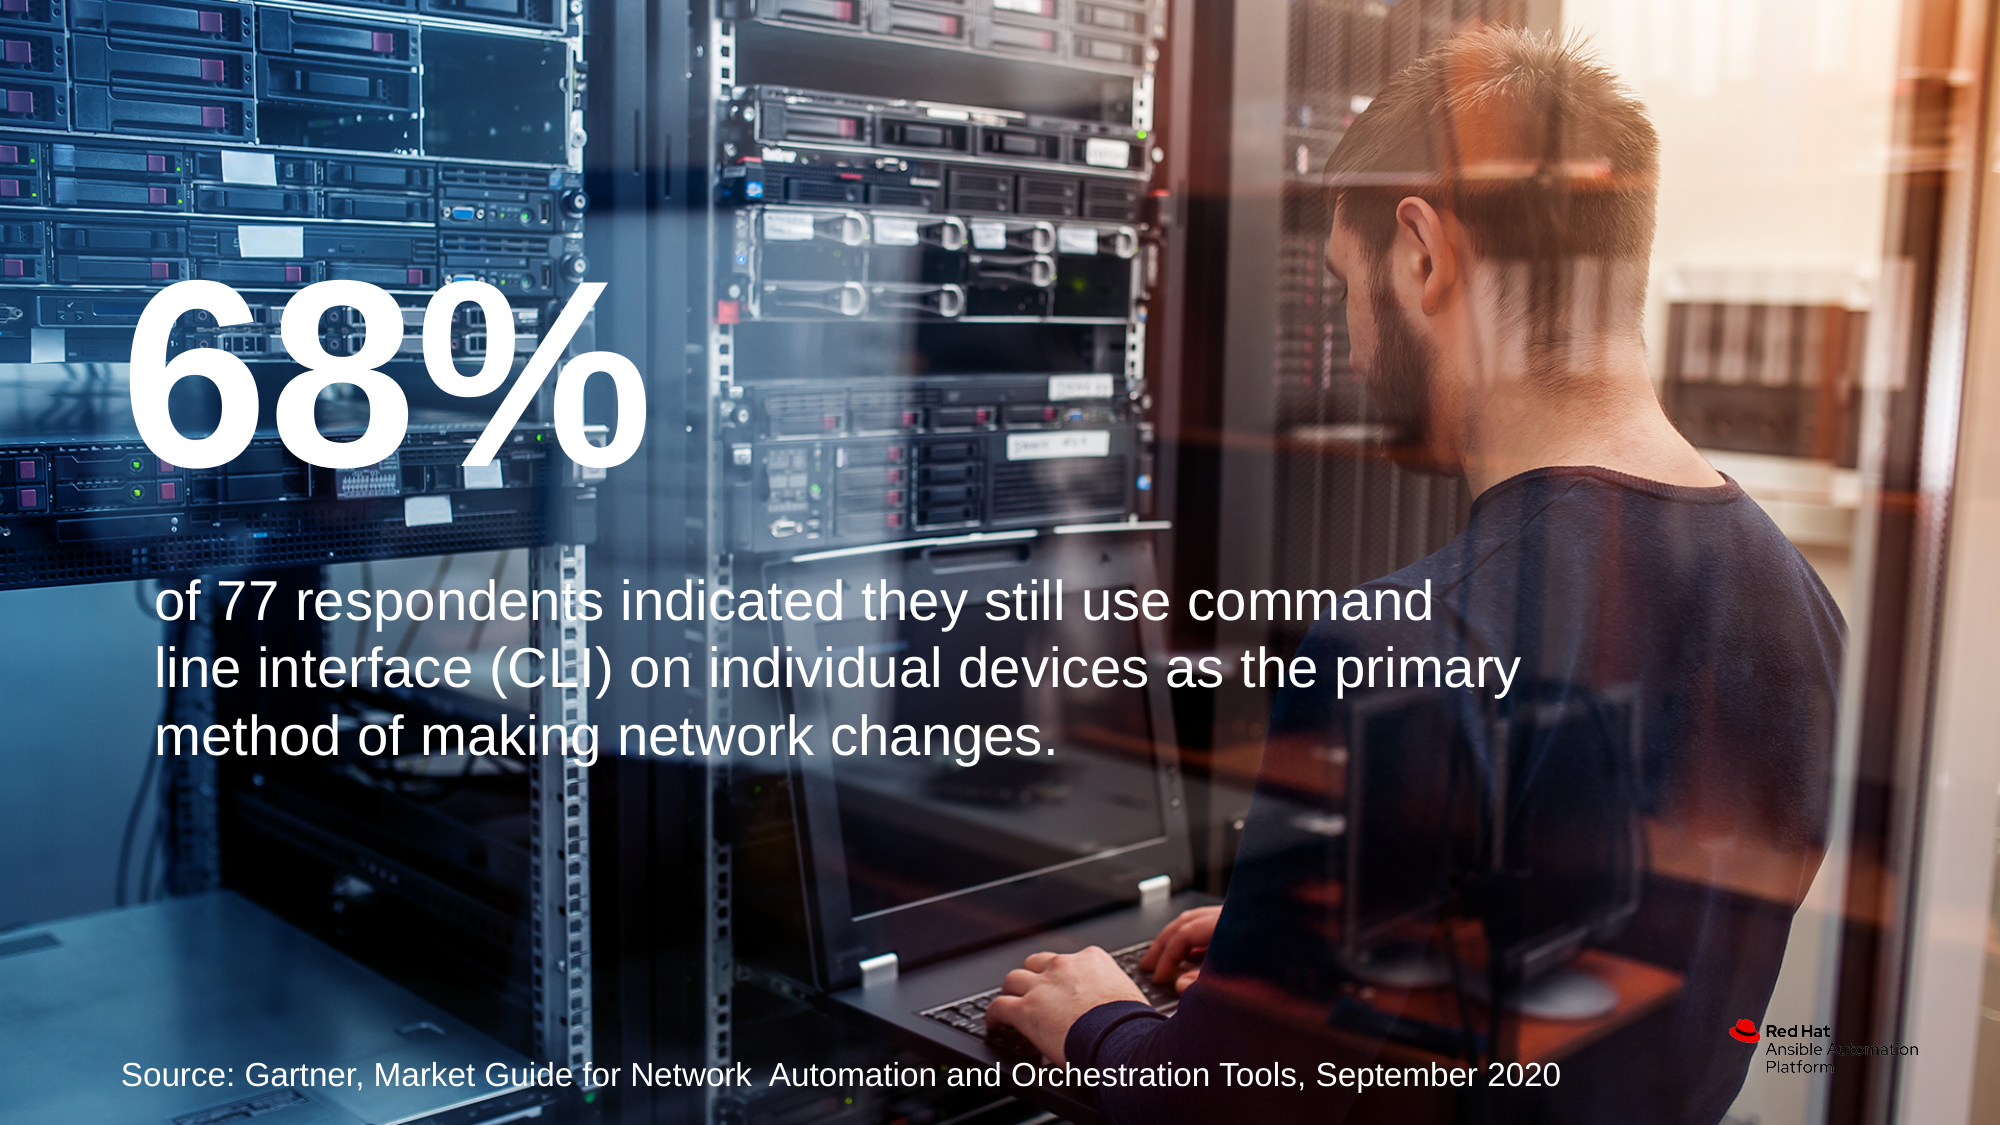

68%
of 77 respondents indicated they still use command line interface (CLI) on individual devices as the primary method of making network changes.
Source: Gartner, Market Guide for Network  Automation and Orchestration Tools, September 2020